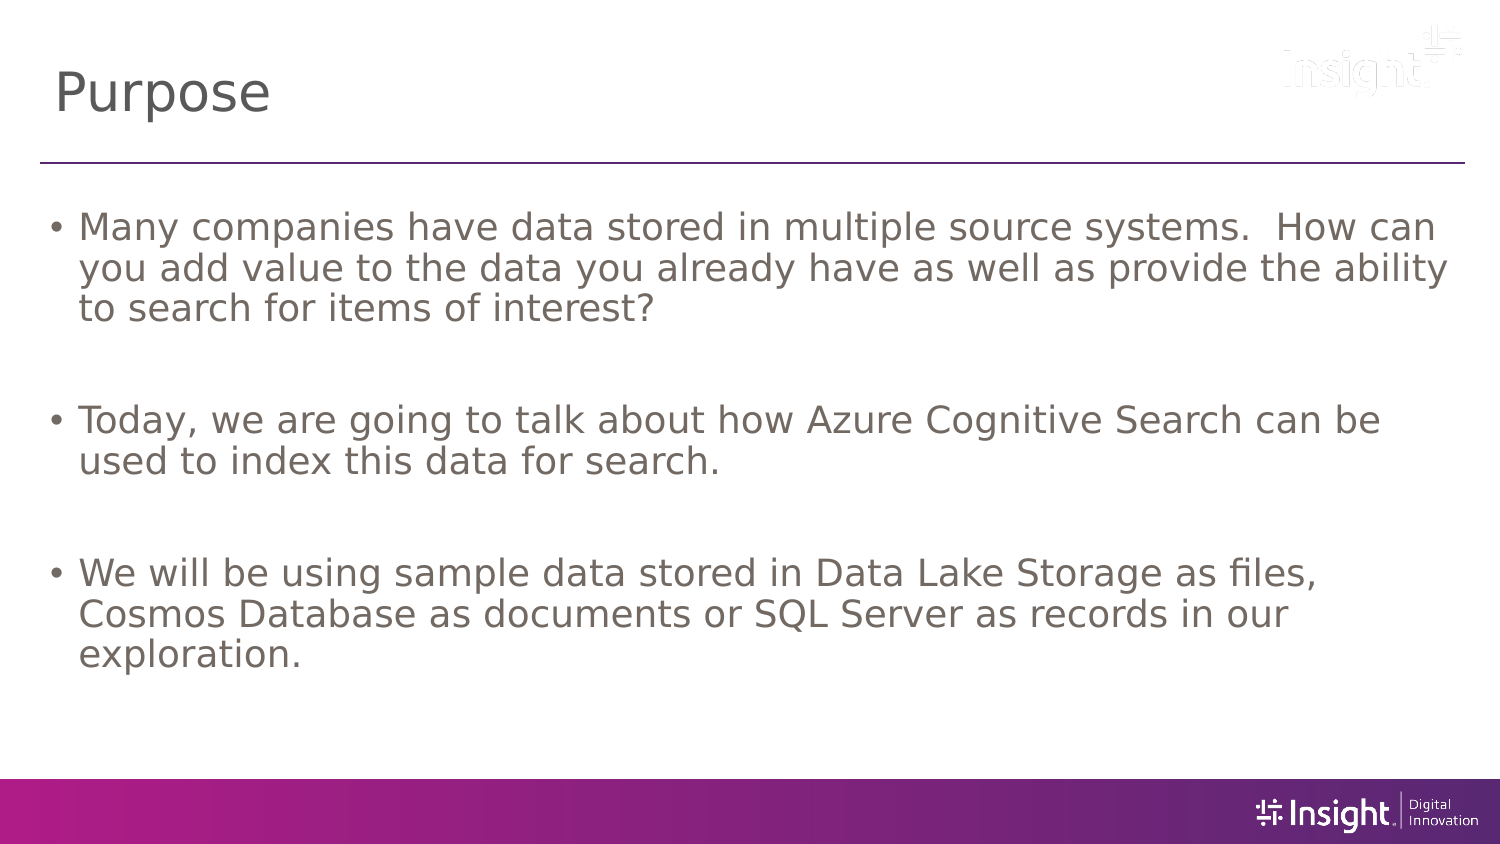

# Purpose
Many companies have data stored in multiple source systems.  How can you add value to the data you already have as well as provide the ability to search for items of interest?

Today, we are going to talk about how Azure Cognitive Search can be used to index this data for search.

We will be using sample data stored in Data Lake Storage as files, Cosmos Database as documents or SQL Server as records in our exploration.